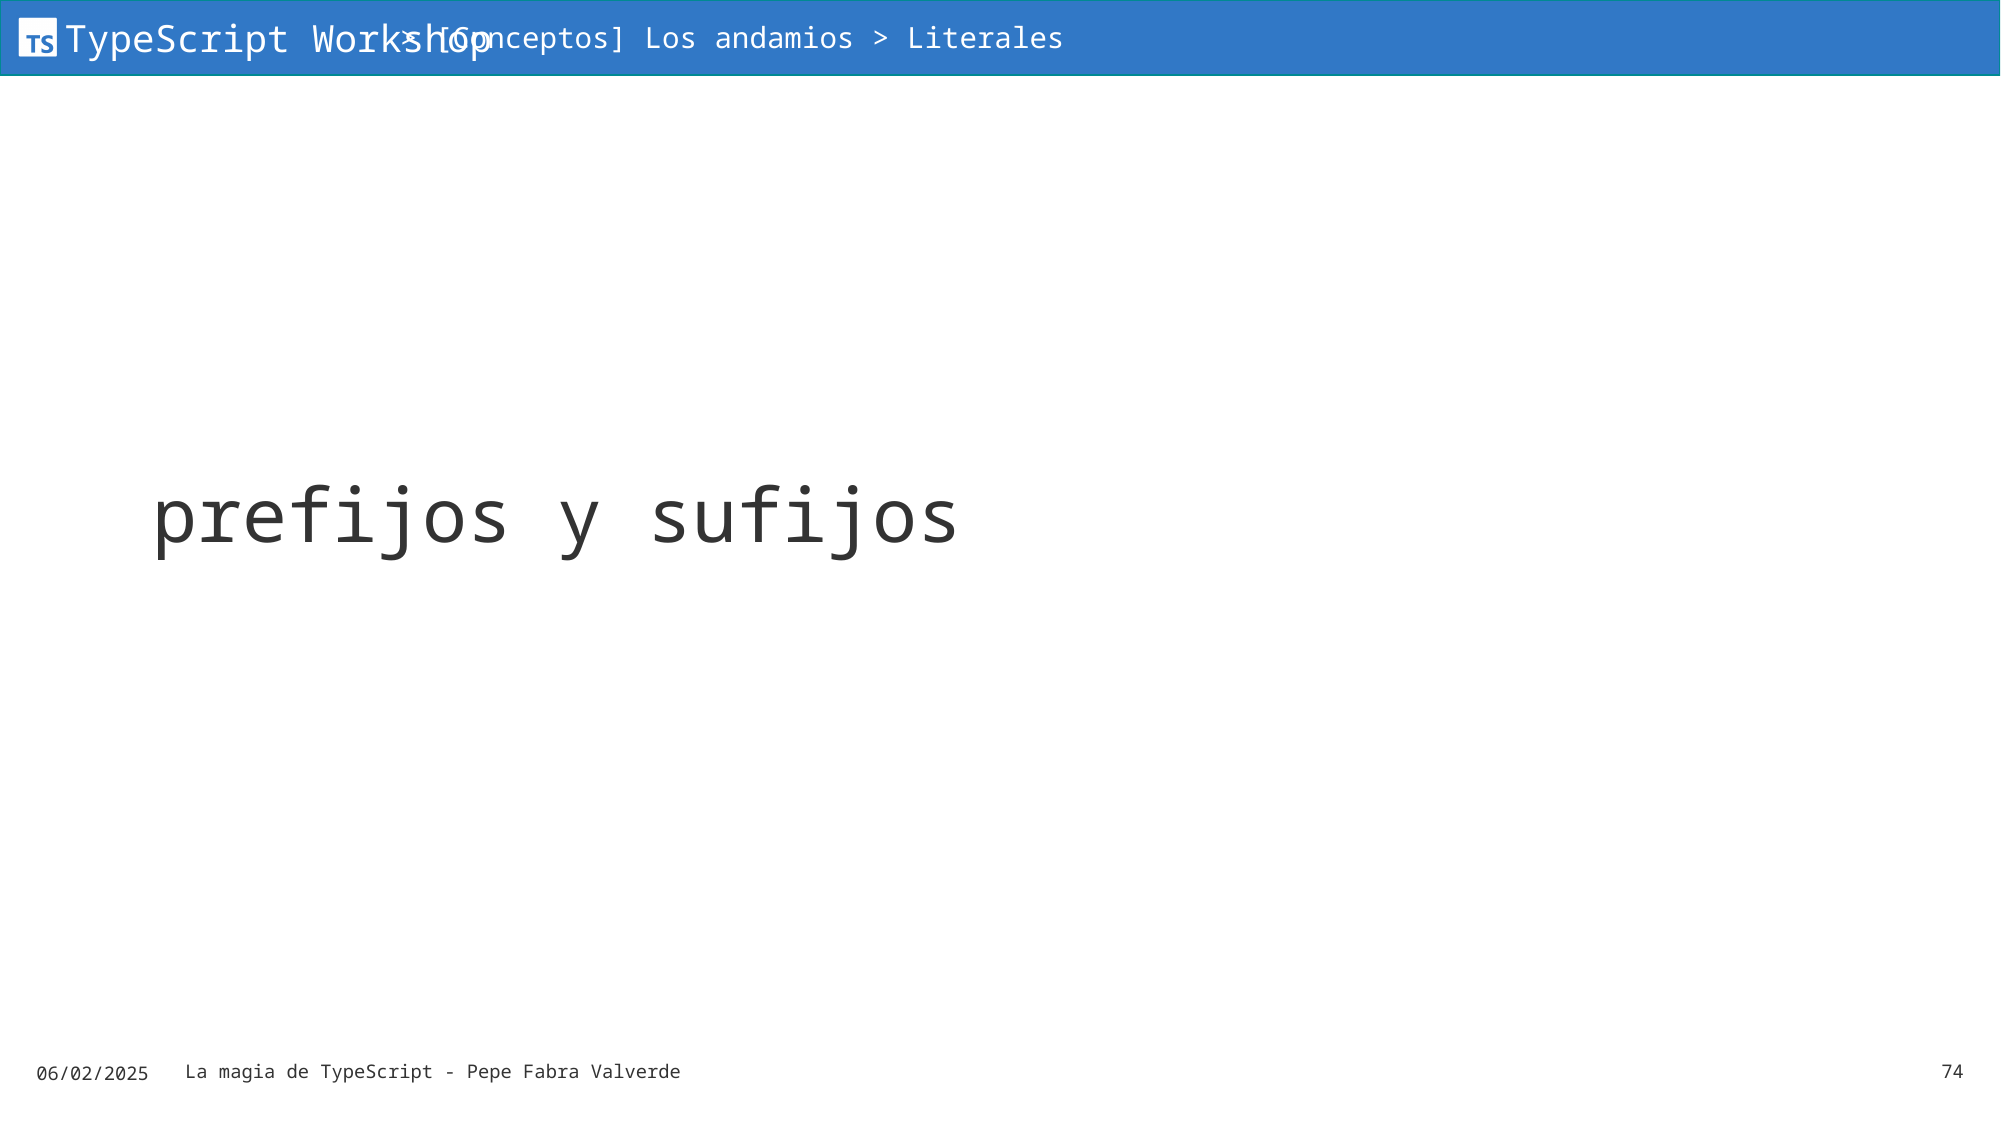

> [Conceptos] Los andamios > Literales
# prefijos y sufijos

06/02/2025
La magia de TypeScript - Pepe Fabra Valverde
74